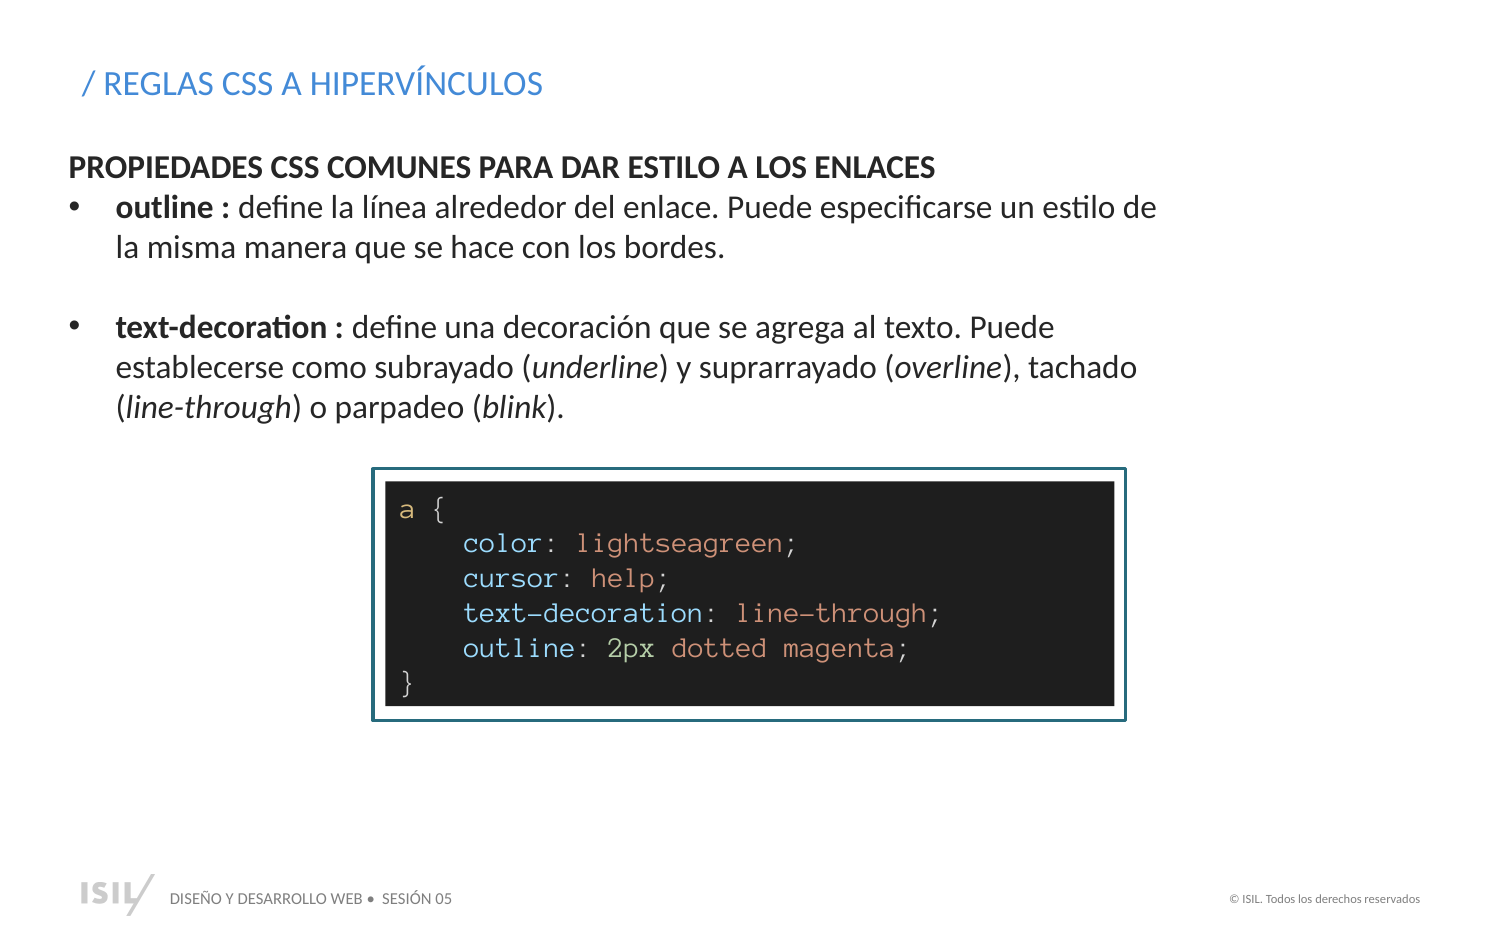

/ REGLAS CSS A HIPERVÍNCULOS
PROPIEDADES CSS COMUNES PARA DAR ESTILO A LOS ENLACES
outline : define la línea alrededor del enlace. Puede especificarse un estilo de la misma manera que se hace con los bordes.

text-decoration : define una decoración que se agrega al texto. Puede establecerse como subrayado (underline) y suprarrayado (overline), tachado (line-through) o parpadeo (blink).

a {
    color: lightseagreen;
    cursor: help;
    text-decoration: line-through;
    outline: 2px dotted magenta;
}